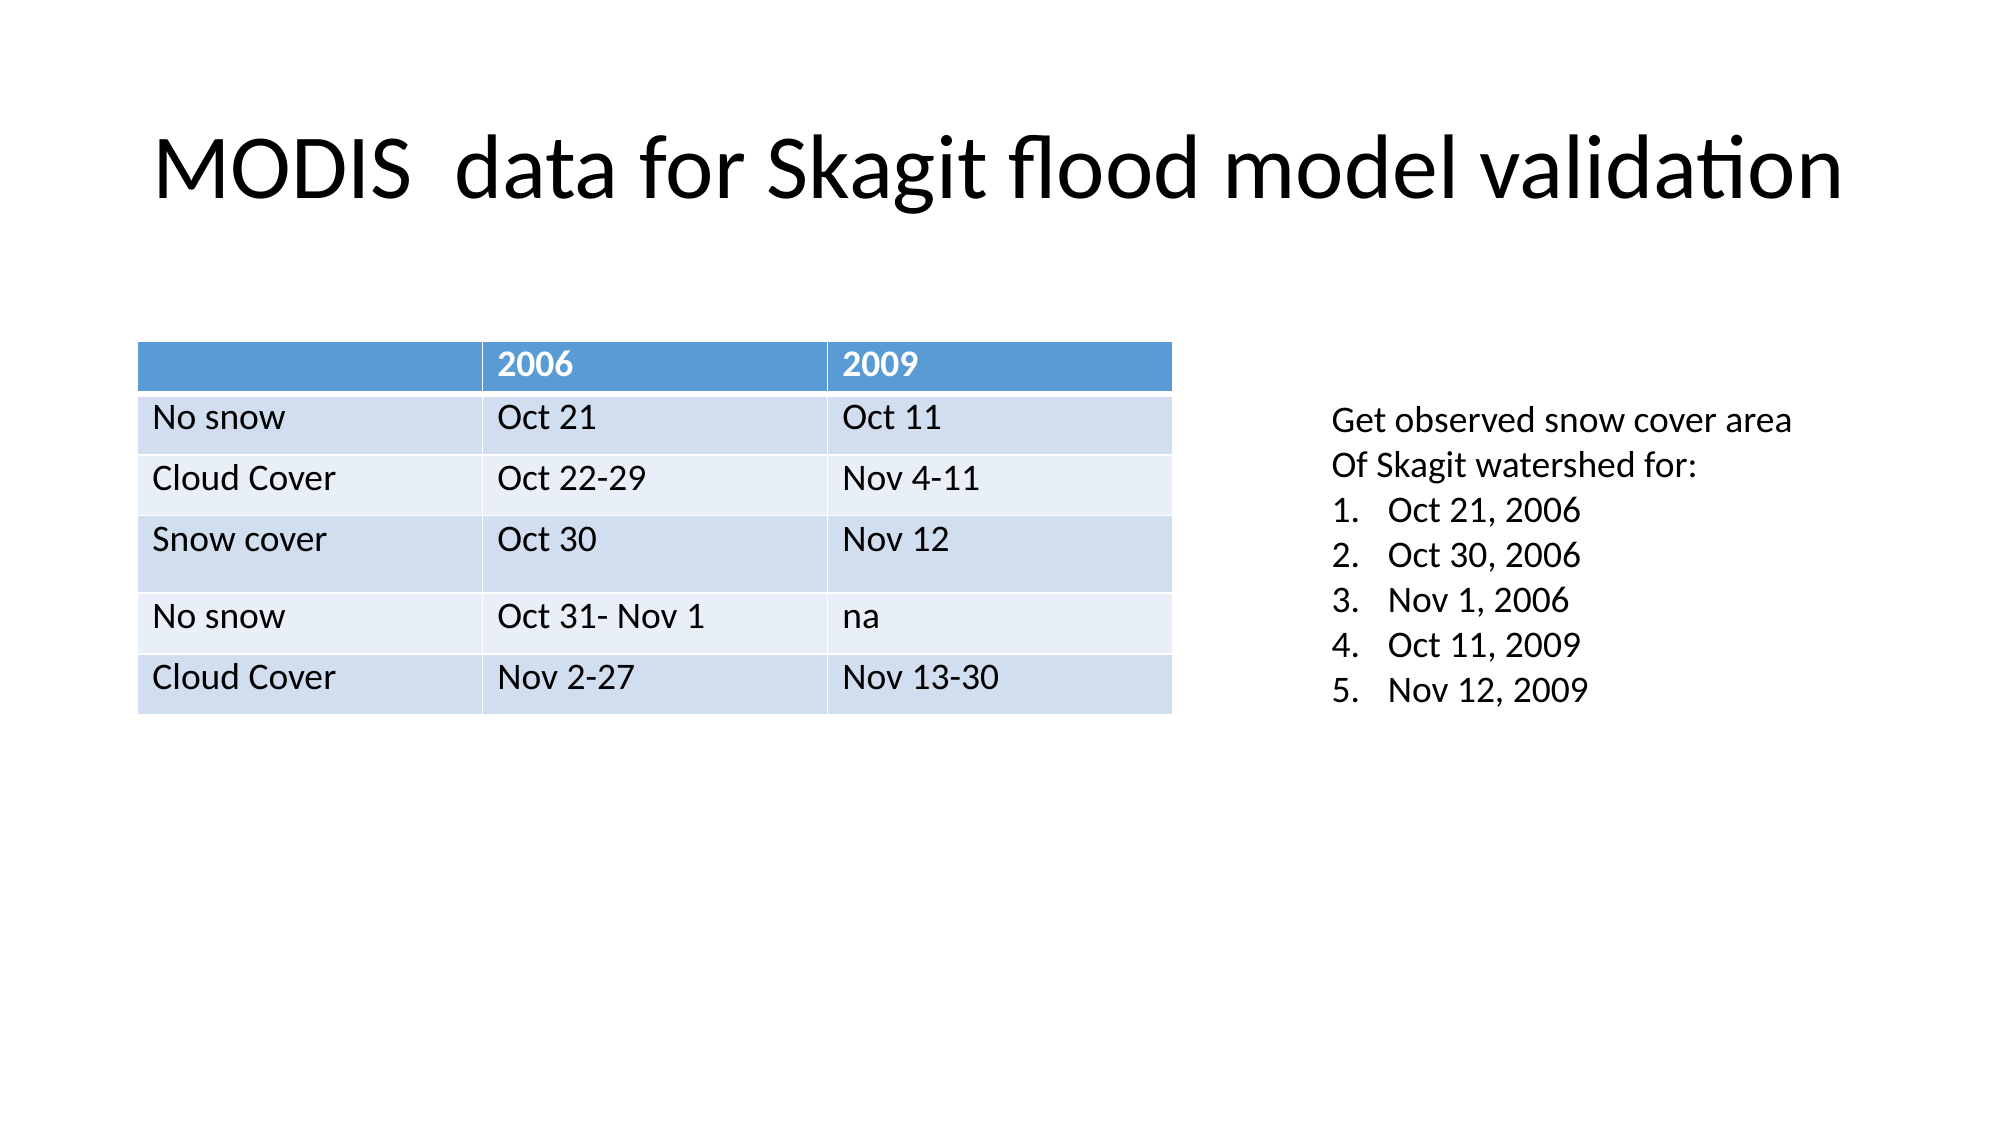

# MODIS  data for Skagit flood model validation
|  | 2006 | 2009 |
| --- | --- | --- |
| No snow | Oct 21 | Oct 11 |
| Cloud Cover | Oct 22-29 | Nov 4-11 |
| Snow cover | Oct 30 | Nov 12 |
| No snow | Oct 31- Nov 1 | na |
| Cloud Cover | Nov 2-27 | Nov 13-30 |
Get observed snow cover area
Of Skagit watershed for:
Oct 21, 2006
Oct 30, 2006
Nov 1, 2006
Oct 11, 2009
Nov 12, 2009